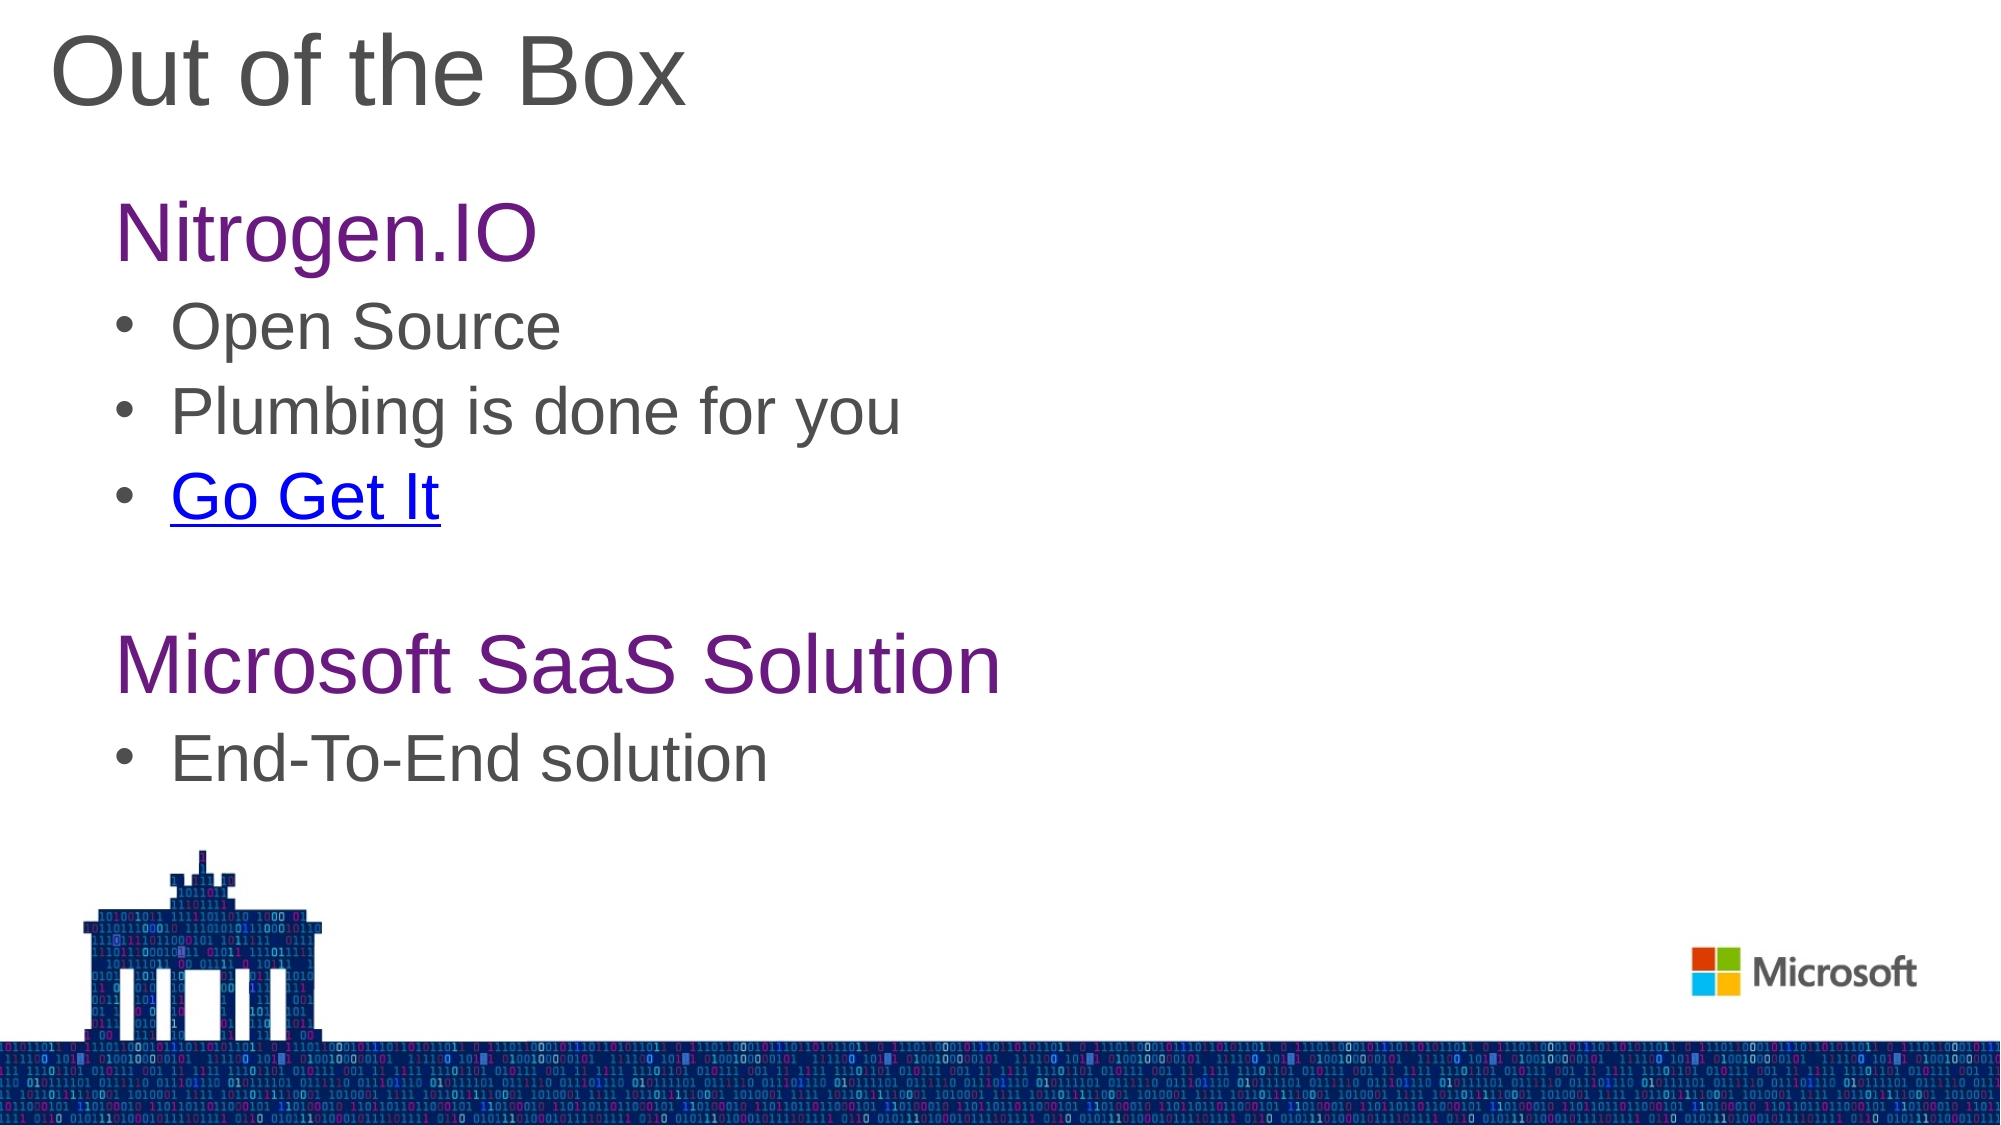

Out of the Box
Nitrogen.IO
Open Source
Plumbing is done for you
Go Get It
Microsoft SaaS Solution
End-To-End solution